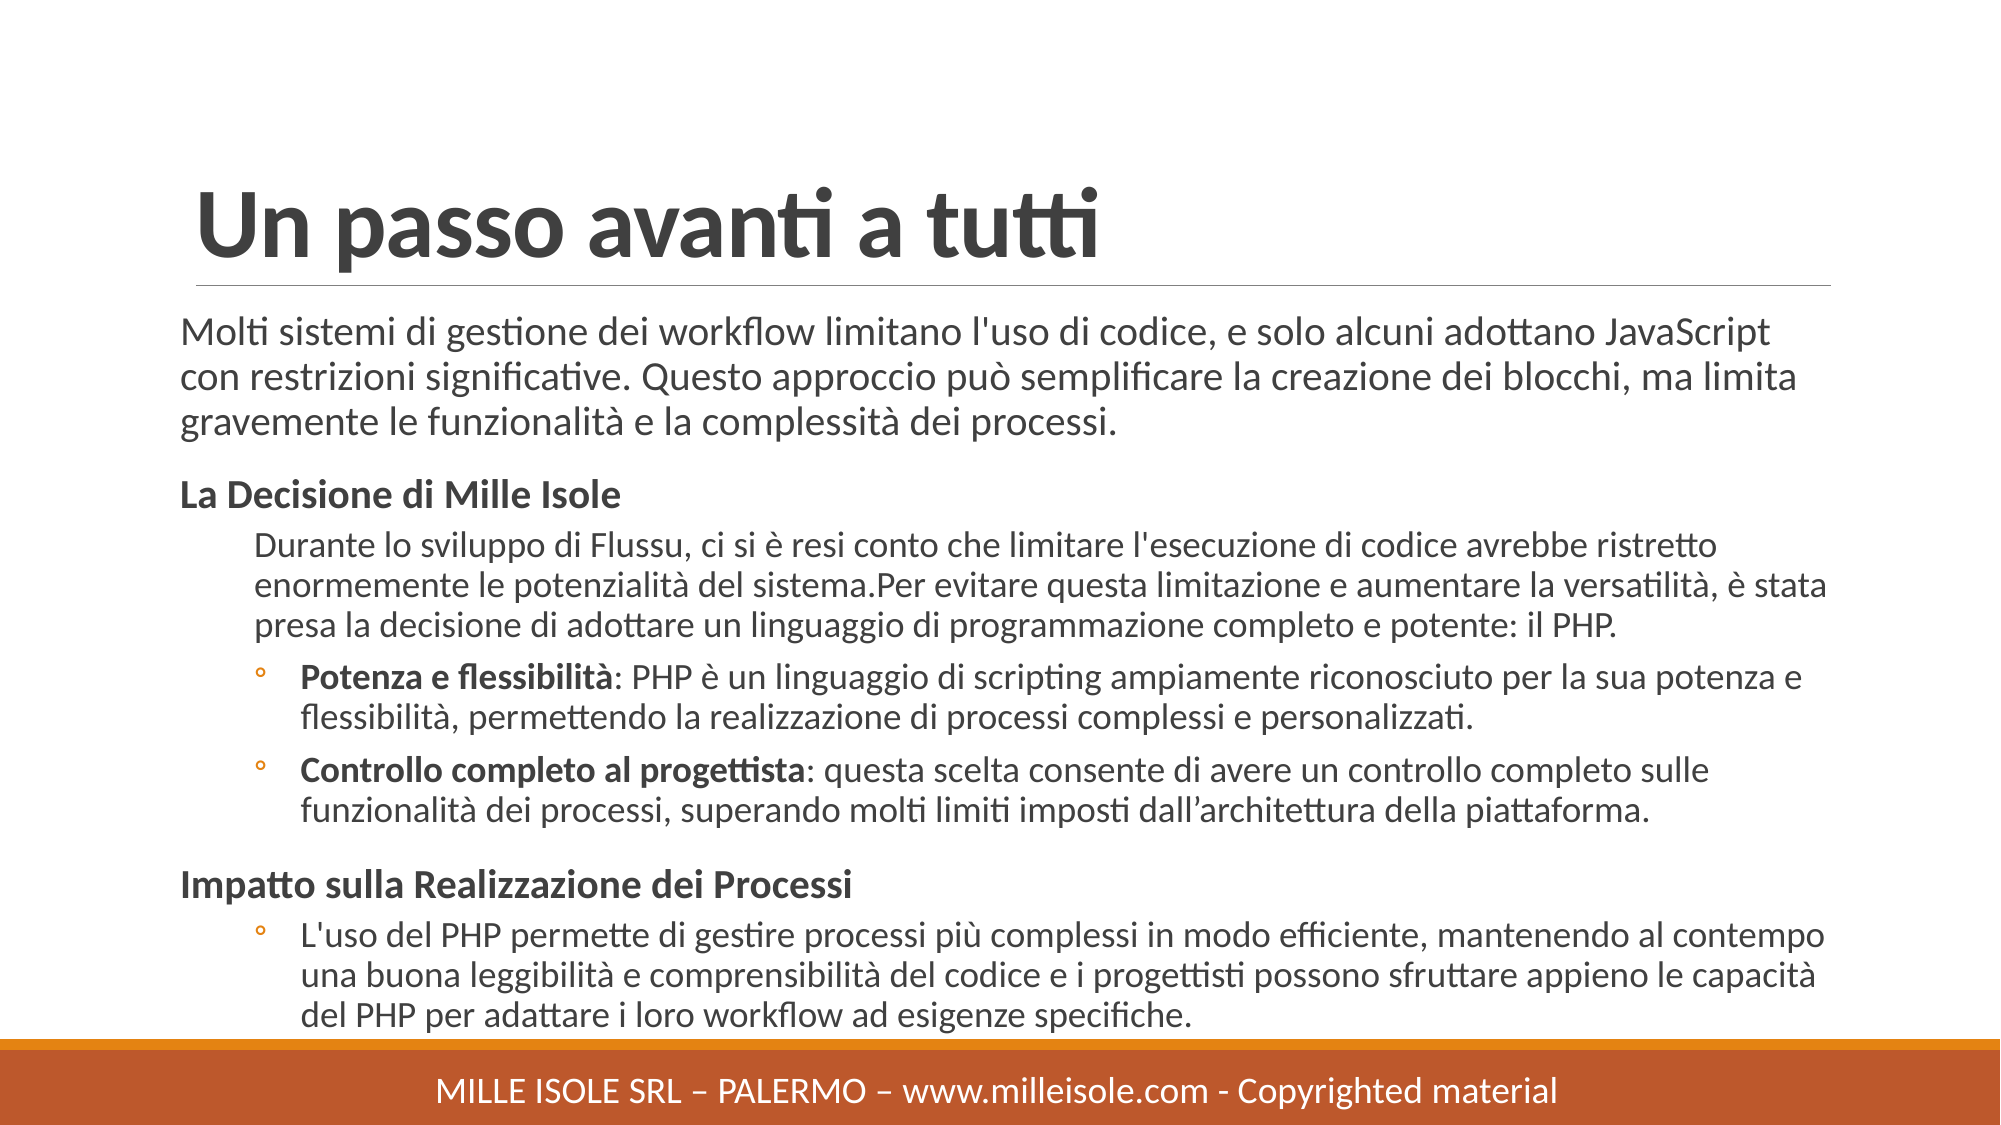

# Un passo avanti a tutti
Molti sistemi di gestione dei workflow limitano l'uso di codice, e solo alcuni adottano JavaScript con restrizioni significative. Questo approccio può semplificare la creazione dei blocchi, ma limita gravemente le funzionalità e la complessità dei processi.
La Decisione di Mille Isole
Durante lo sviluppo di Flussu, ci si è resi conto che limitare l'esecuzione di codice avrebbe ristretto enormemente le potenzialità del sistema.Per evitare questa limitazione e aumentare la versatilità, è stata presa la decisione di adottare un linguaggio di programmazione completo e potente: il PHP.
Potenza e flessibilità: PHP è un linguaggio di scripting ampiamente riconosciuto per la sua potenza e flessibilità, permettendo la realizzazione di processi complessi e personalizzati.
Controllo completo al progettista: questa scelta consente di avere un controllo completo sulle funzionalità dei processi, superando molti limiti imposti dall’architettura della piattaforma.
Impatto sulla Realizzazione dei Processi
L'uso del PHP permette di gestire processi più complessi in modo efficiente, mantenendo al contempo una buona leggibilità e comprensibilità del codice e i progettisti possono sfruttare appieno le capacità del PHP per adattare i loro workflow ad esigenze specifiche.